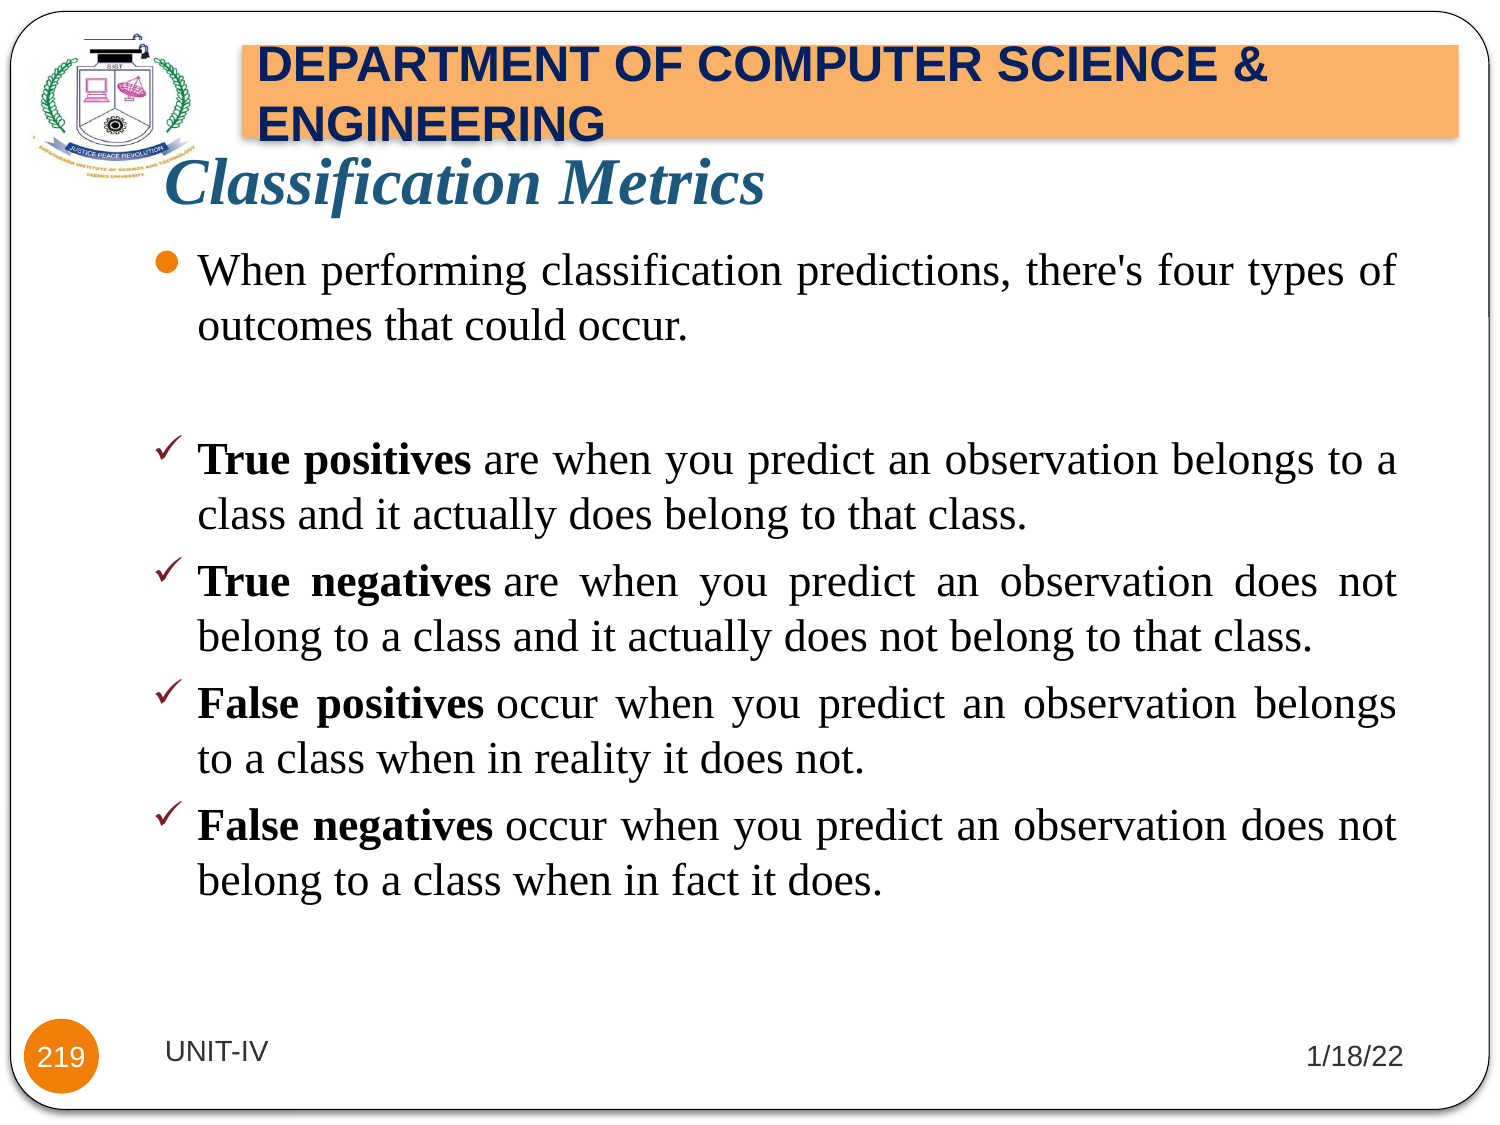

# Classification Metrics
When performing classification predictions, there's four types of outcomes that could occur.

True positives are when you predict an observation belongs to a class and it actually does belong to that class.
True negatives are when you predict an observation does not belong to a class and it actually does not belong to that class.
False positives occur when you predict an observation belongs to a class when in reality it does not.
False negatives occur when you predict an observation does not belong to a class when in fact it does.

UNIT-IV
1/18/22
219